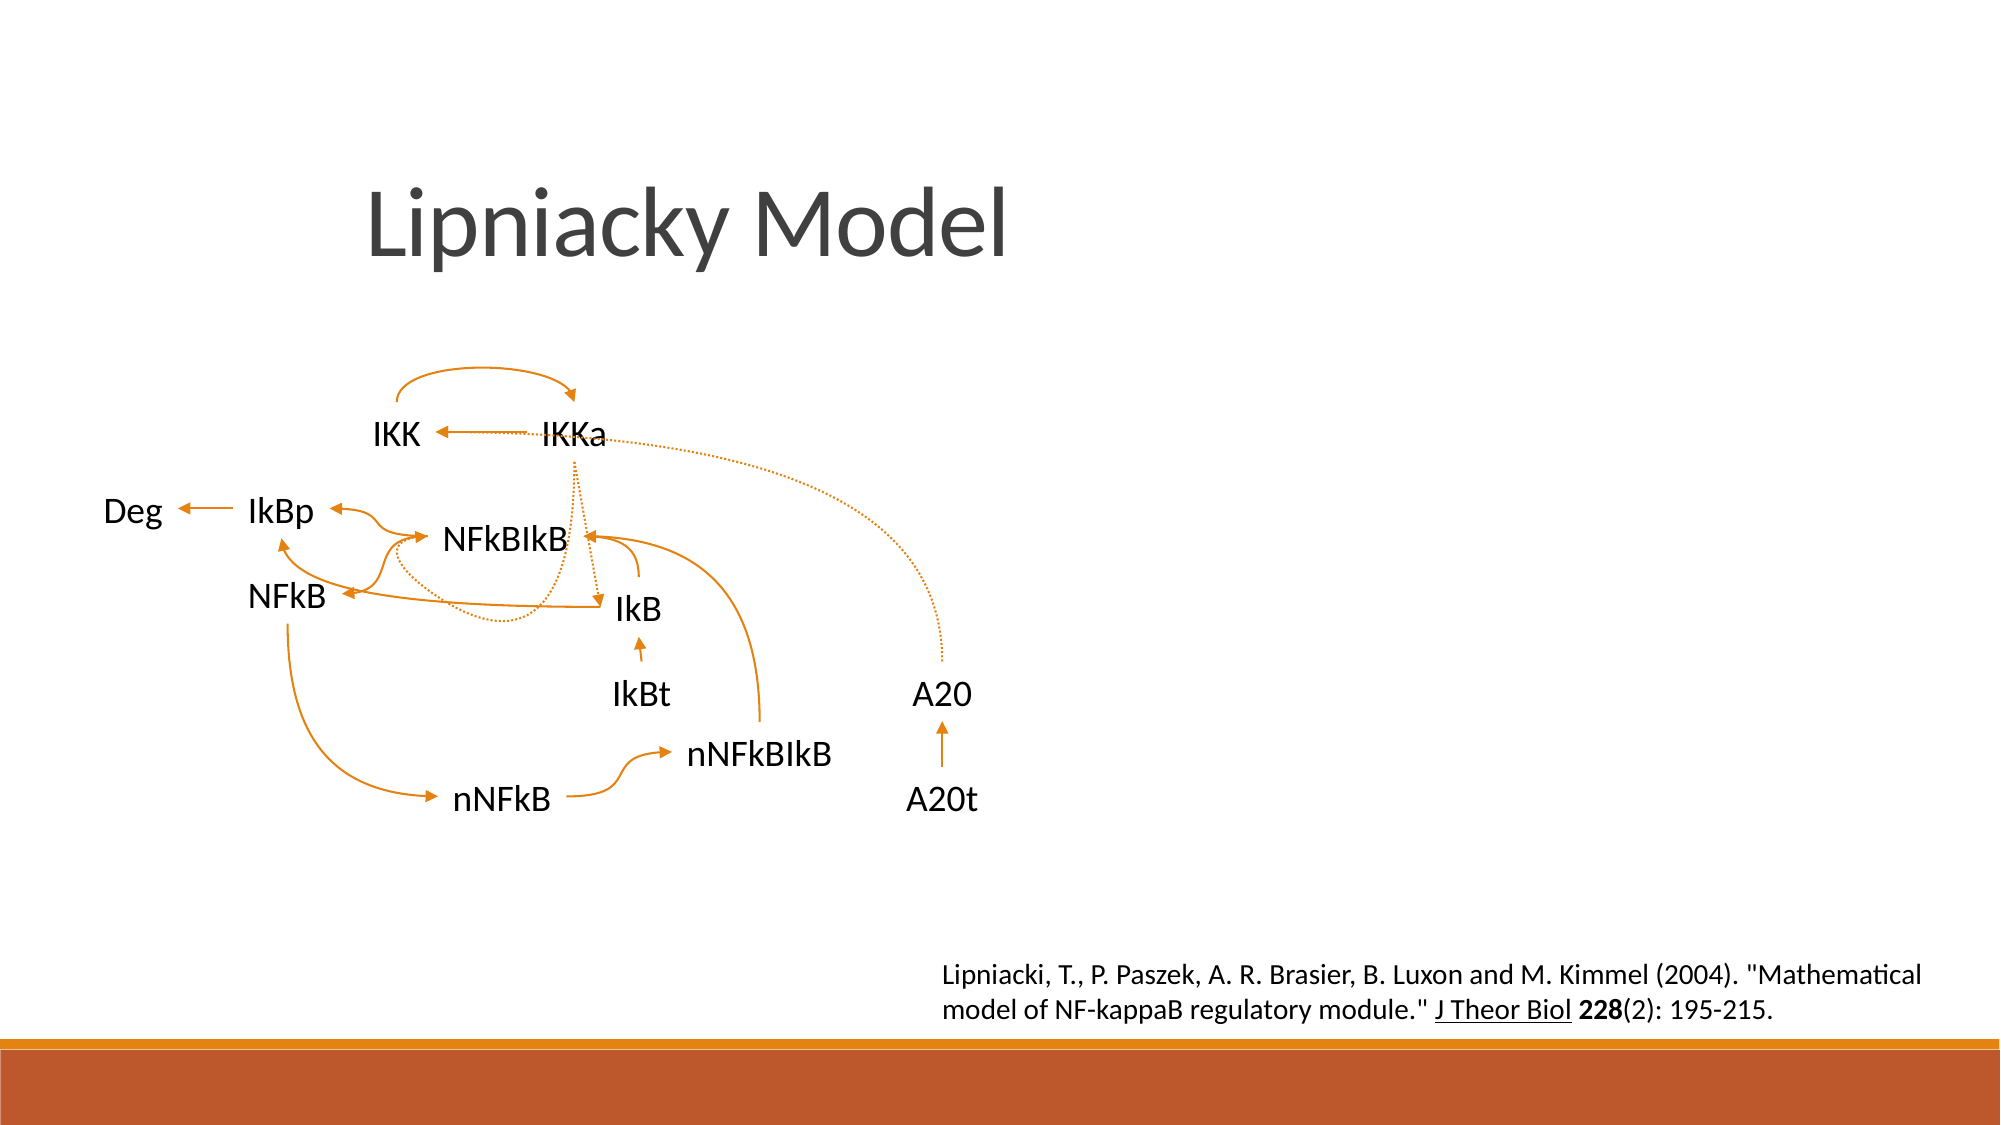

Lipniacky Model
IKK
IKKa
Deg
IkBp
NFkBIkB
NFkB
IkB
IkBt
A20
nNFkBIkB
nNFkB
A20t
Lipniacki, T., P. Paszek, A. R. Brasier, B. Luxon and M. Kimmel (2004). "Mathematical model of NF-kappaB regulatory module." J Theor Biol 228(2): 195-215.